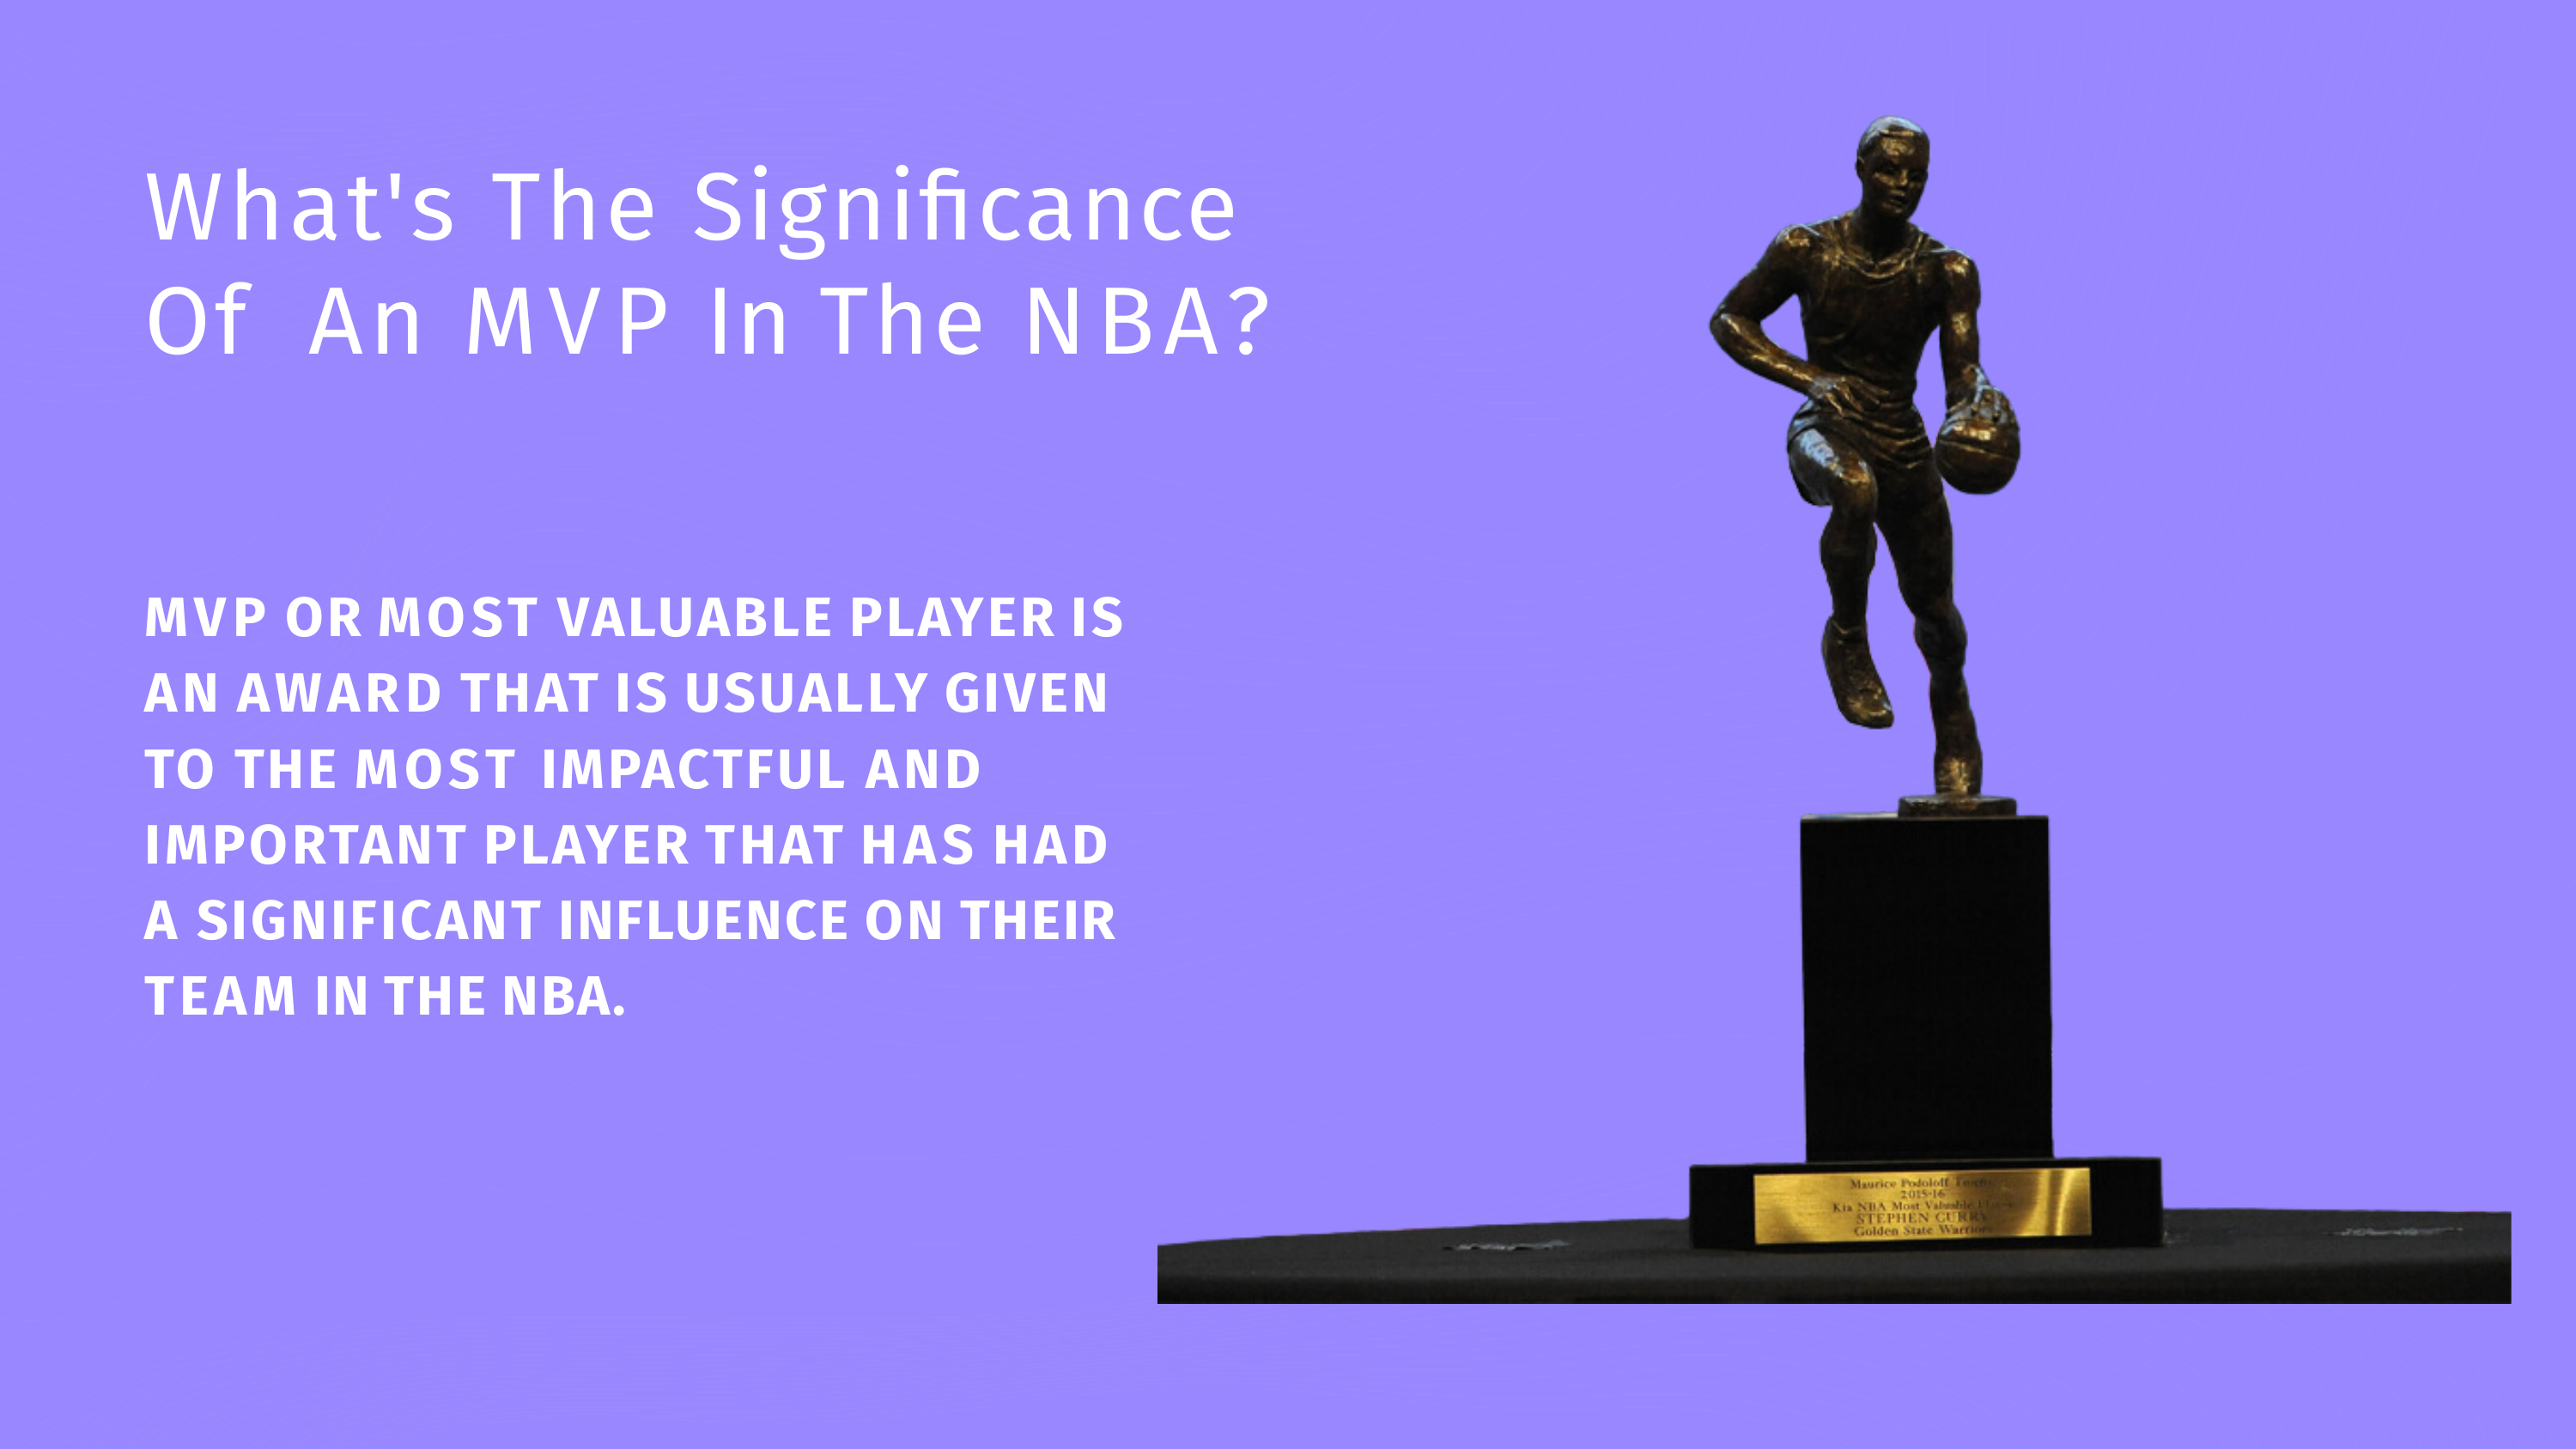

# What's The Significance Of  An MVP In The NBA?
MVP OR MOST VALUABLE PLAYER IS  AN AWARD THAT IS USUALLY GIVEN  TO THE MOST IMPACTFUL AND  IMPORTANT PLAYER THAT HAS HAD  A SIGNIFICANT INFLUENCE ON THEIR  TEAM IN THE NBA.